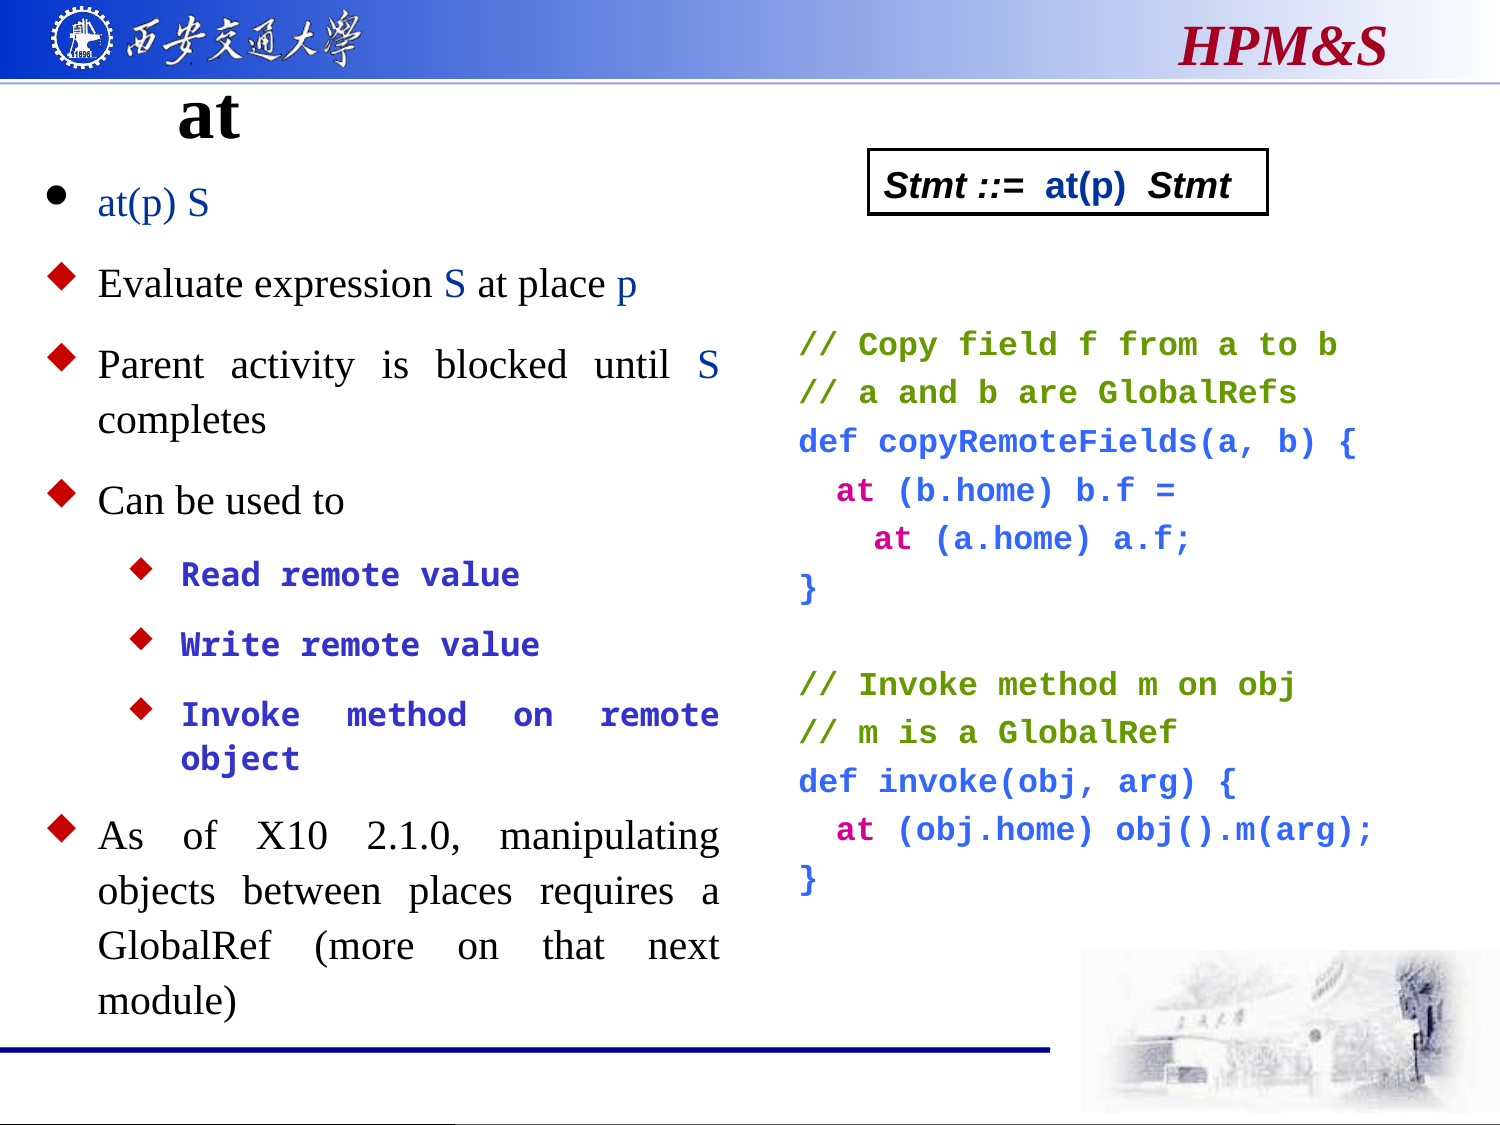

# at
Stmt ::=  at(p)  Stmt
at(p) S
Evaluate expression S at place p
Parent activity is blocked until S completes
Can be used to
Read remote value
Write remote value
Invoke method on remote object
As of X10 2.1.0, manipulating objects between places requires a GlobalRef (more on that next module)

// Copy field f from a to b
// a and b are GlobalRefs
def copyRemoteFields(a, b) {
	at (b.home) b.f =
		at (a.home) a.f;
}

// Invoke method m on obj
// m is a GlobalRef
def invoke(obj, arg) {
	at (obj.home) obj().m(arg);
}